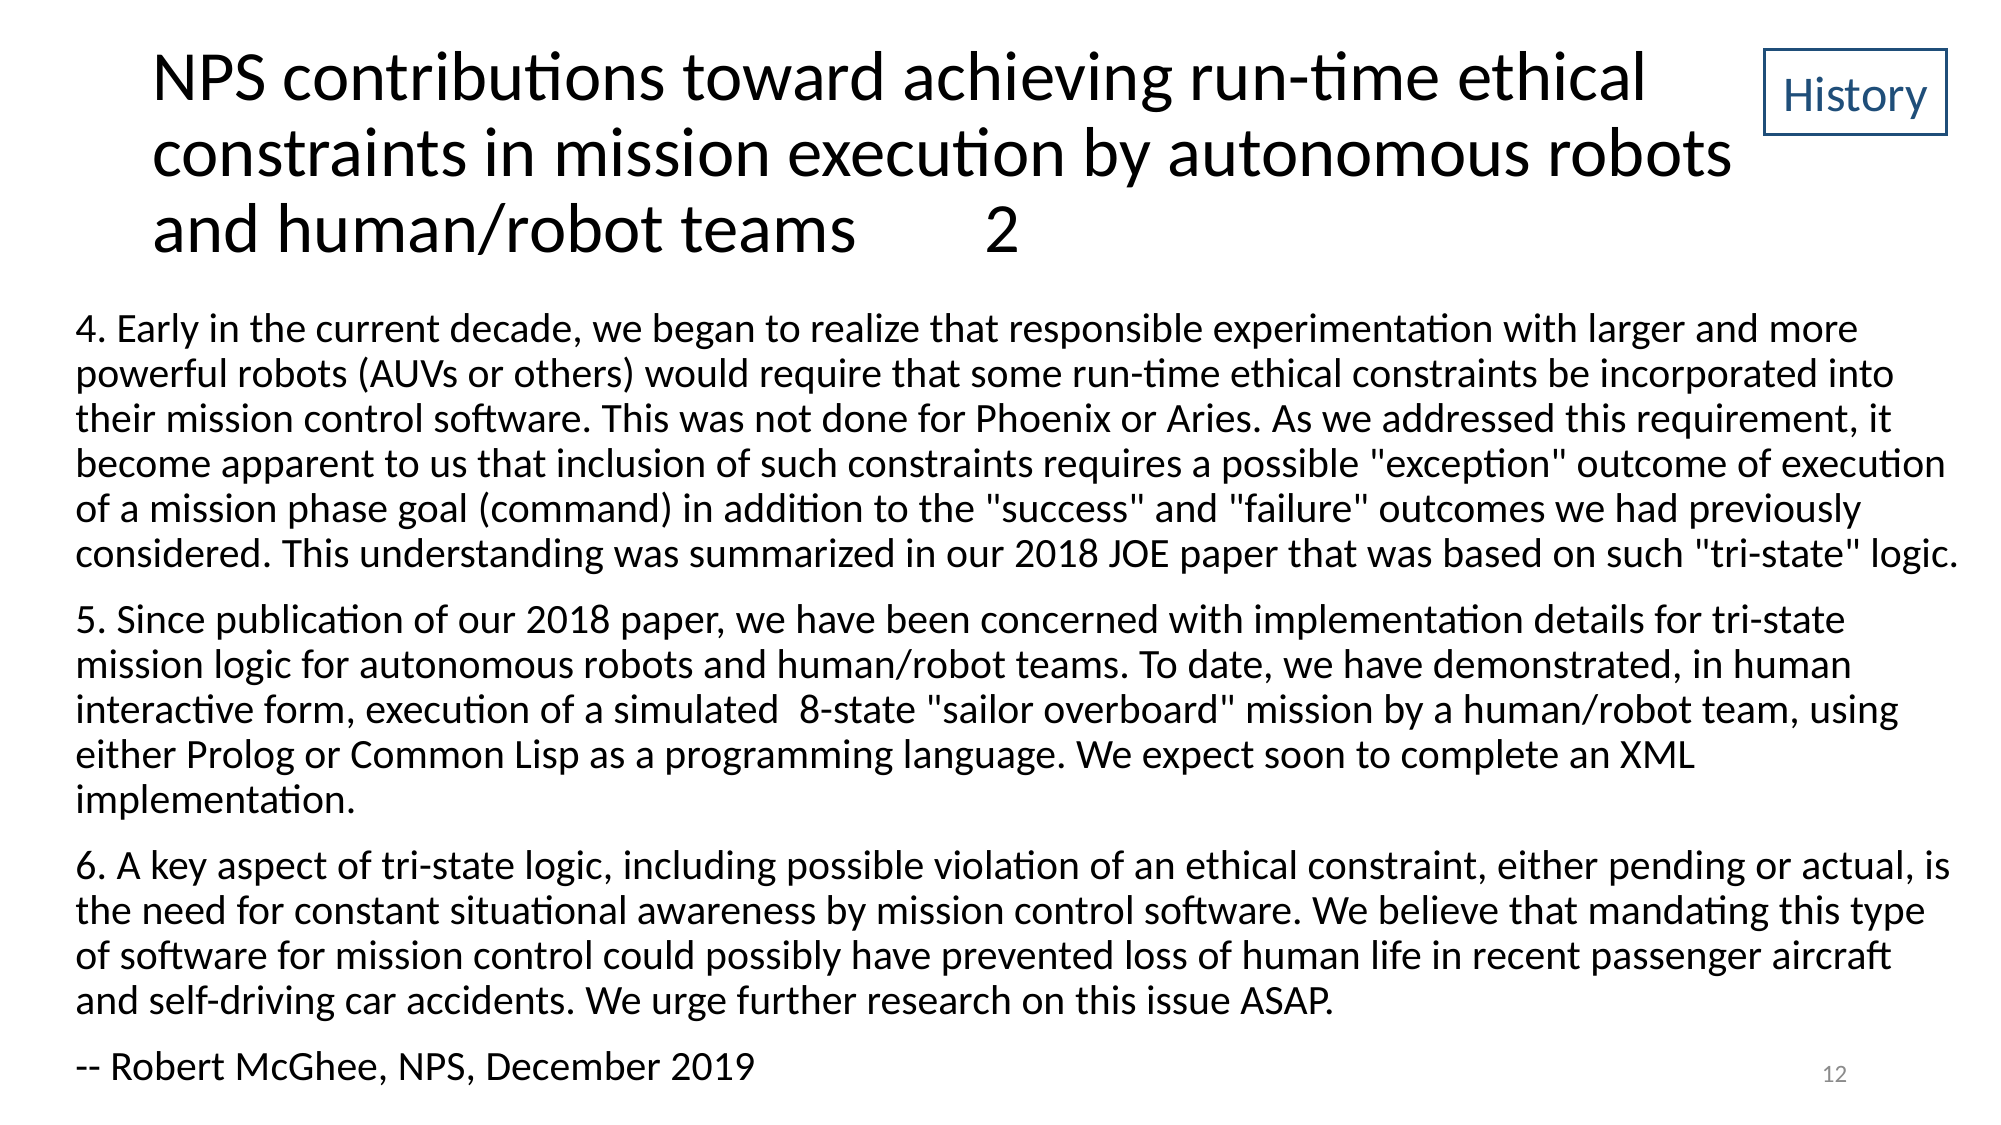

# NPS contributions toward achieving run-time ethical constraints in mission execution by autonomous robots and human/robot teams        2
History
4. Early in the current decade, we began to realize that responsible experimentation with larger and more powerful robots (AUVs or others) would require that some run-time ethical constraints be incorporated into their mission control software. This was not done for Phoenix or Aries. As we addressed this requirement, it become apparent to us that inclusion of such constraints requires a possible "exception" outcome of execution of a mission phase goal (command) in addition to the "success" and "failure" outcomes we had previously considered. This understanding was summarized in our 2018 JOE paper that was based on such "tri-state" logic.
5. Since publication of our 2018 paper, we have been concerned with implementation details for tri-state mission logic for autonomous robots and human/robot teams. To date, we have demonstrated, in human interactive form, execution of a simulated  8-state "sailor overboard" mission by a human/robot team, using either Prolog or Common Lisp as a programming language. We expect soon to complete an XML implementation.
6. A key aspect of tri-state logic, including possible violation of an ethical constraint, either pending or actual, is the need for constant situational awareness by mission control software. We believe that mandating this type of software for mission control could possibly have prevented loss of human life in recent passenger aircraft and self-driving car accidents. We urge further research on this issue ASAP.
-- Robert McGhee, NPS, December 2019
12